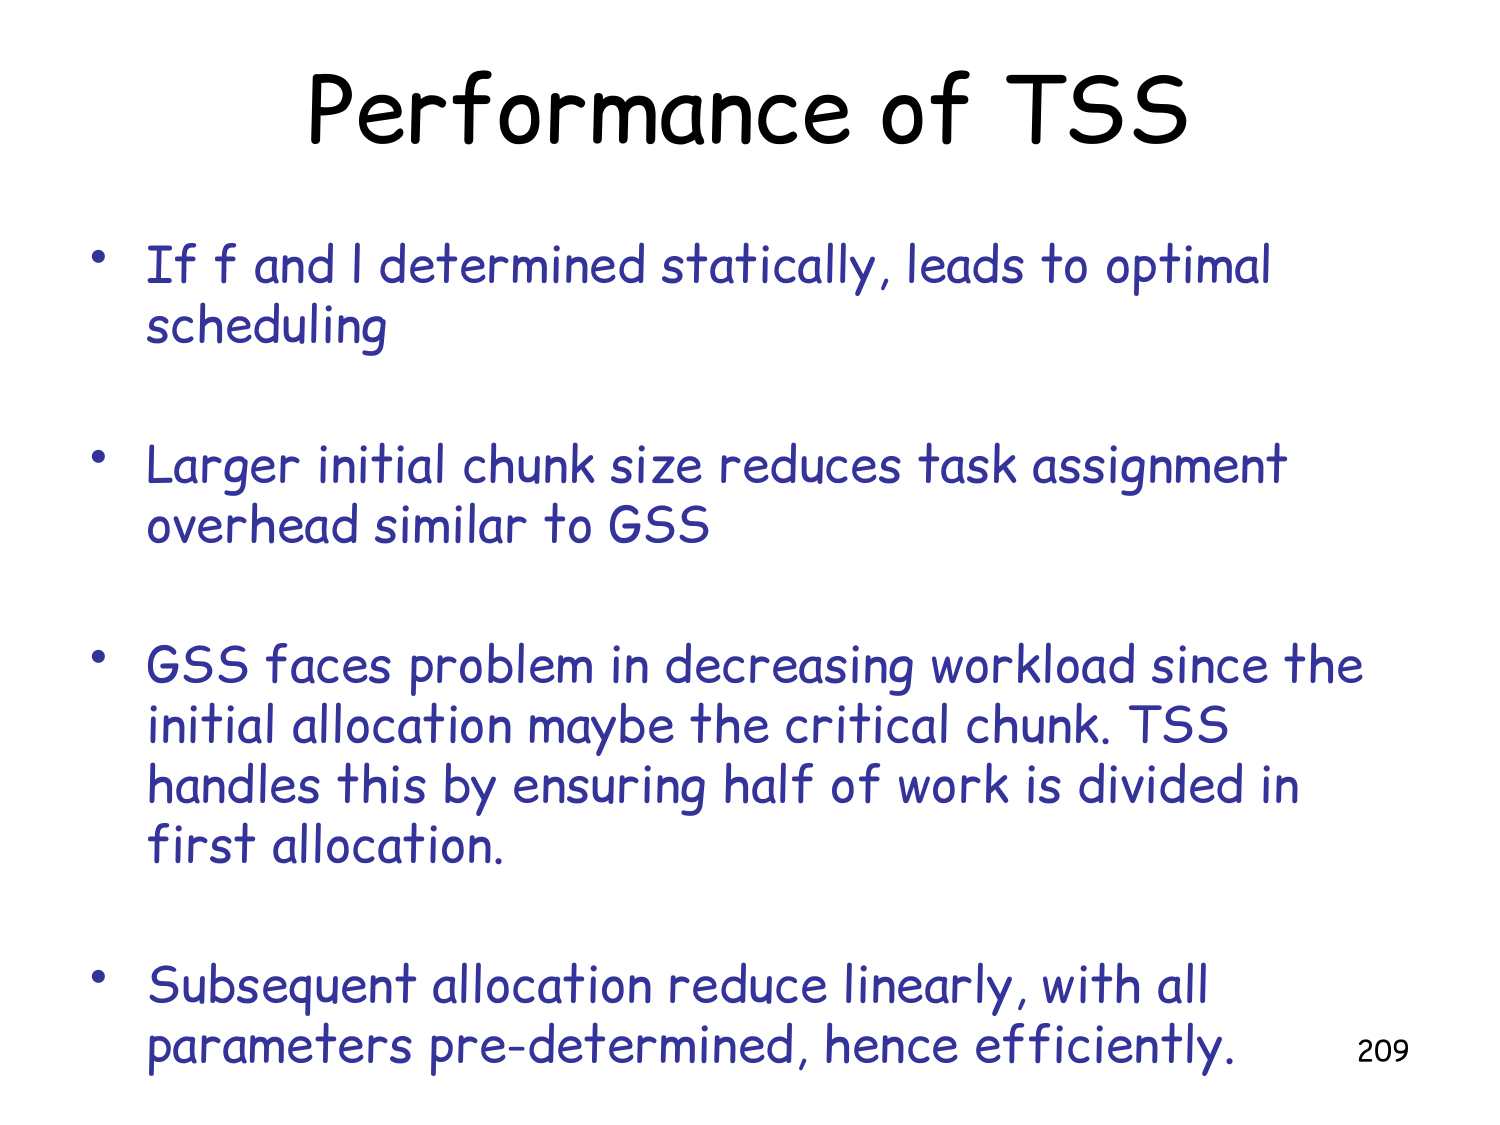

Performance of TSS
If f and l determined statically, leads to optimal scheduling

Larger initial chunk size reduces task assignment overhead similar to GSS

GSS faces problem in decreasing workload since the initial allocation maybe the critical chunk. TSS handles this by ensuring half of work is divided in first allocation.

Subsequent allocation reduce linearly, with all parameters pre-determined, hence efficiently.

209